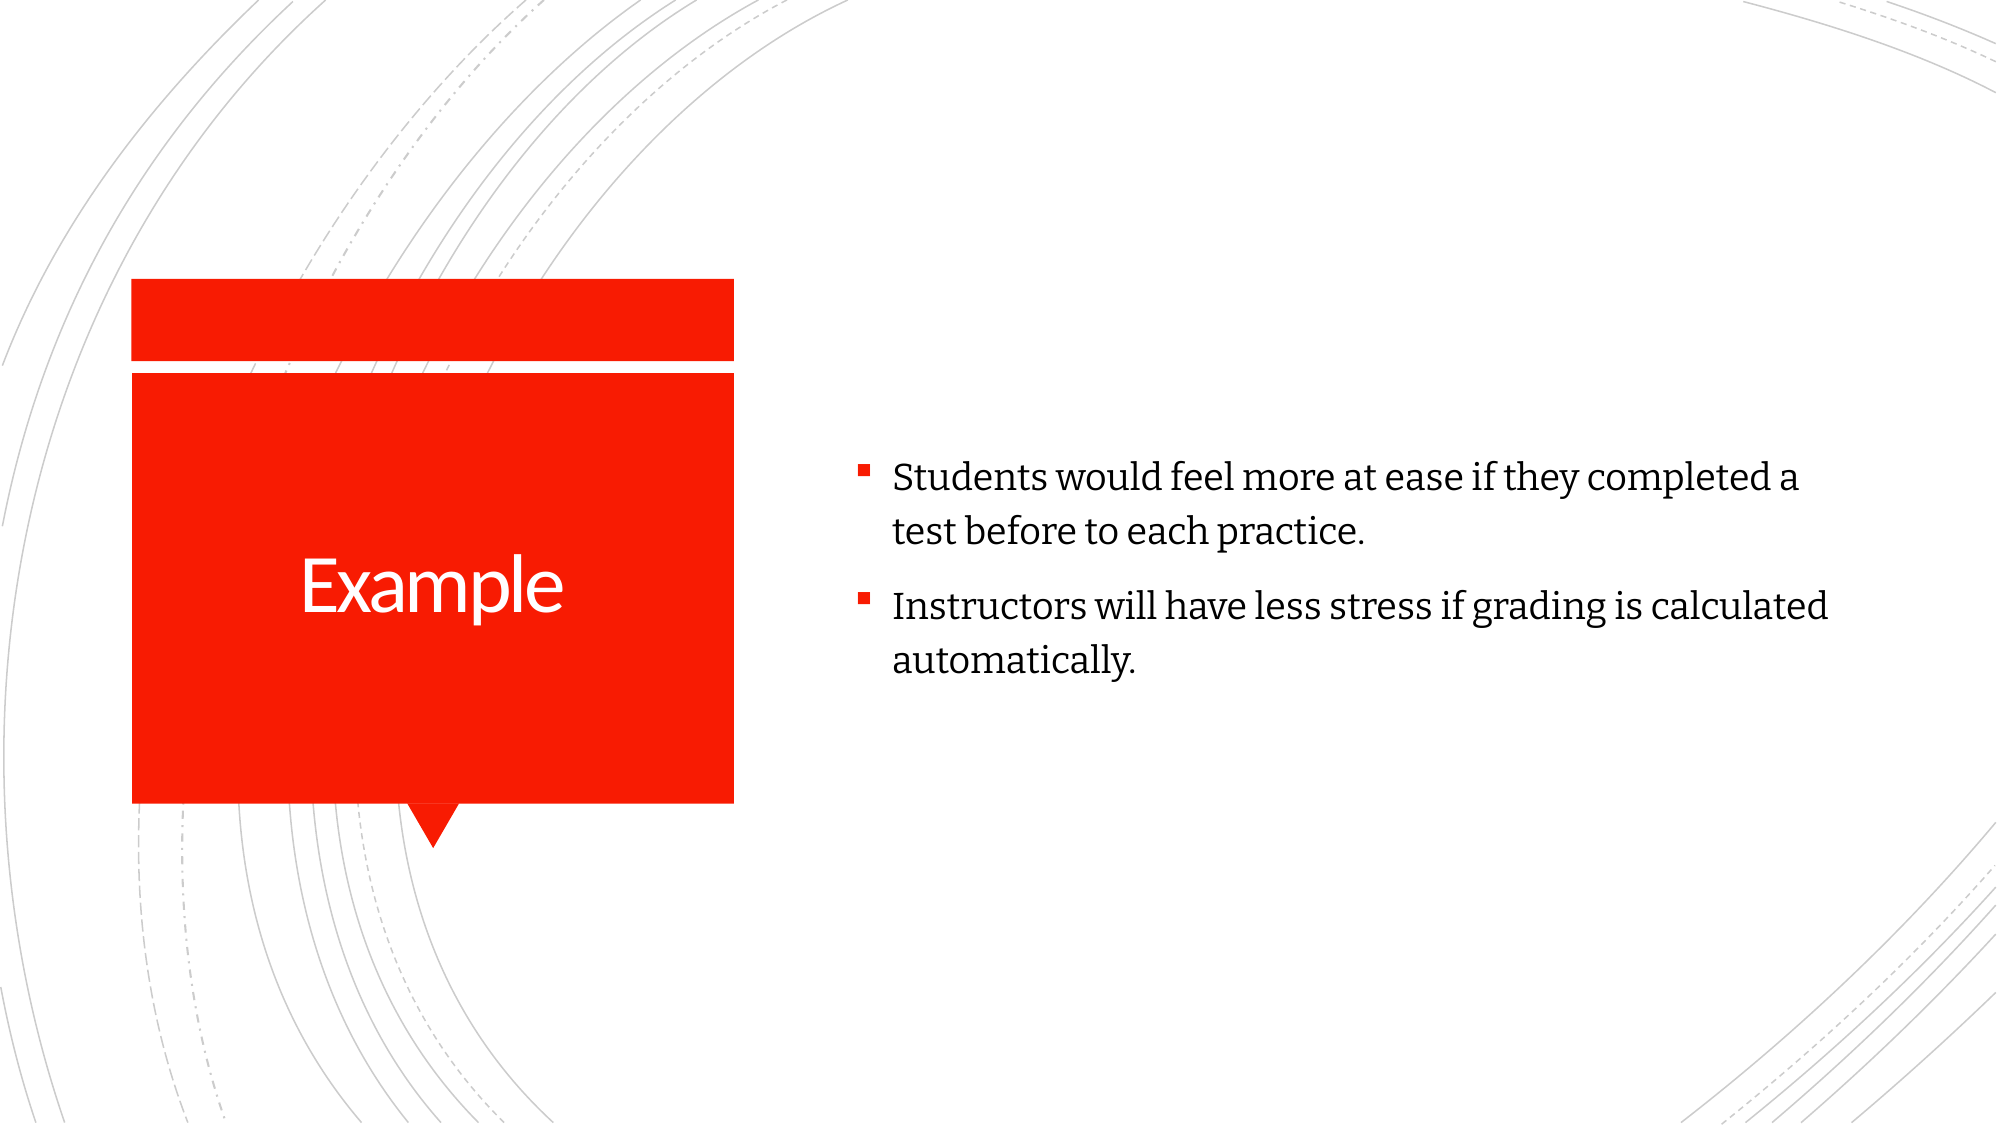

Students would feel more at ease if they completed a test before to each practice.
Instructors will have less stress if grading is calculated automatically.
# Example